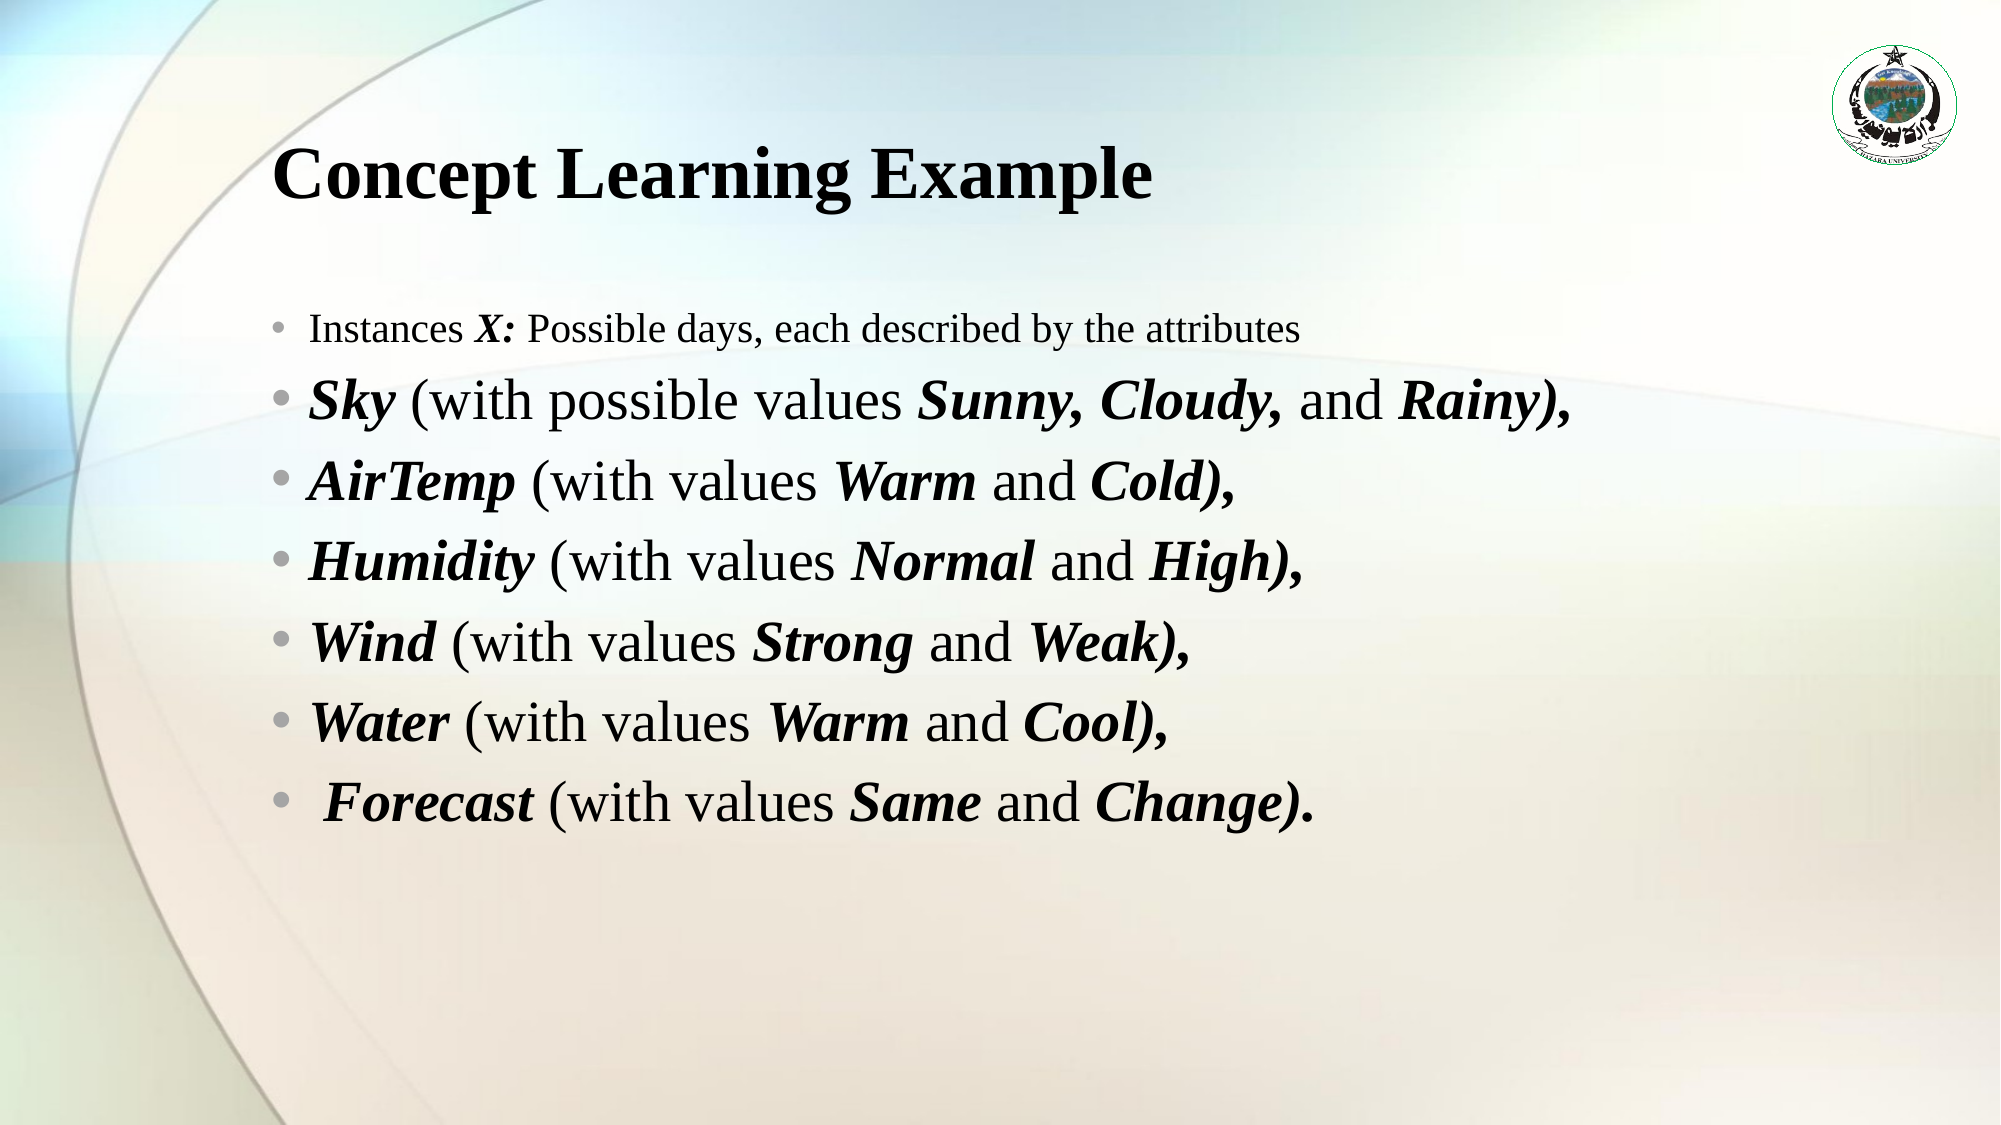

# Concept Learning Example
Instances X: Possible days, each described by the attributes
Sky (with possible values Sunny, Cloudy, and Rainy),
AirTemp (with values Warm and Cold),
Humidity (with values Normal and High),
Wind (with values Strong and Weak),
Water (with values Warm and Cool),
 Forecast (with values Same and Change).